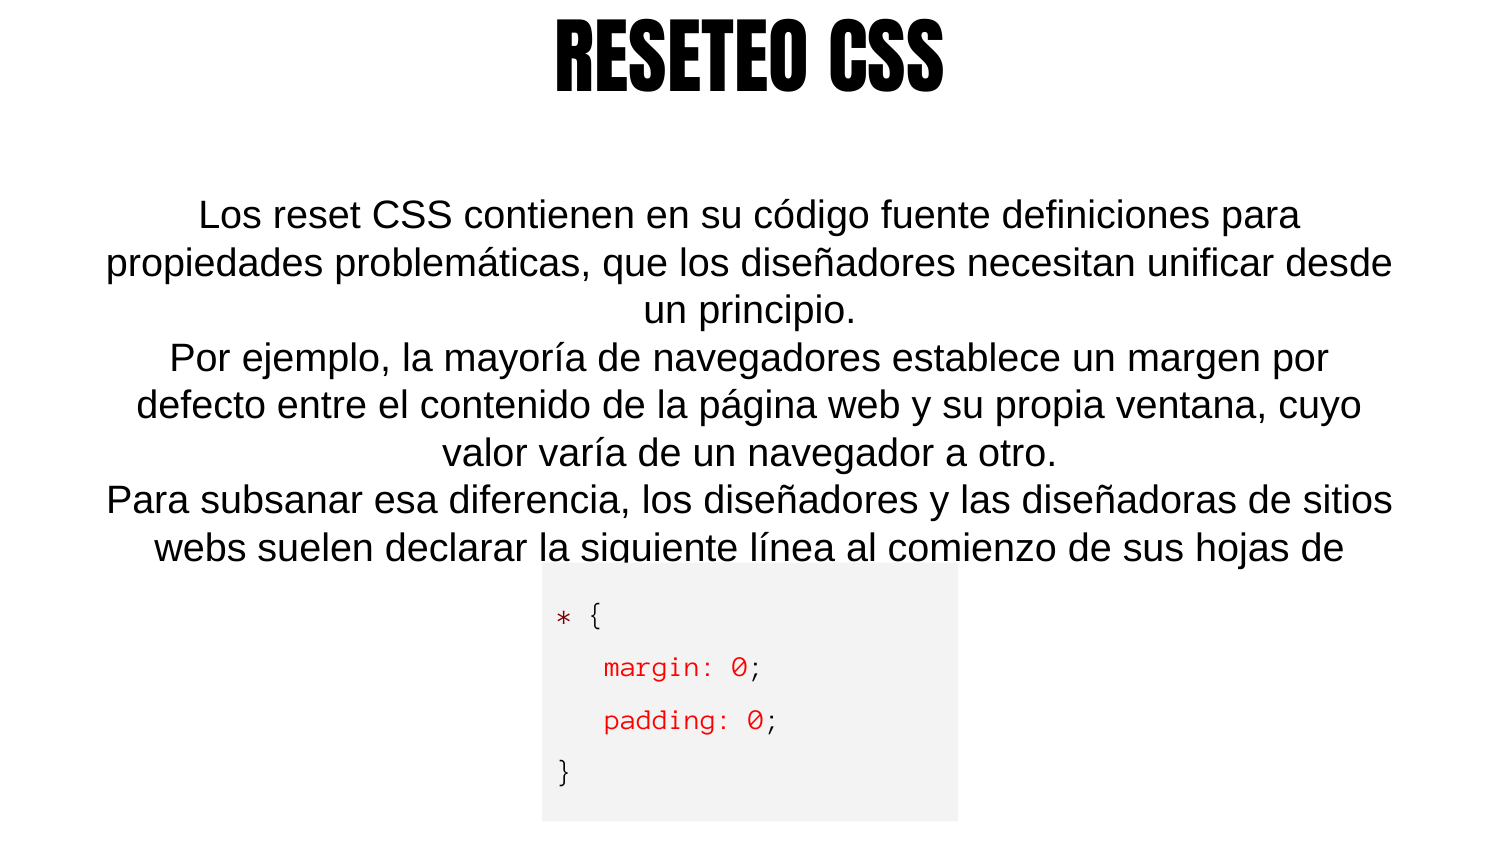

RESETEO CSS
Los reset CSS contienen en su código fuente definiciones para propiedades problemáticas, que los diseñadores necesitan unificar desde un principio.
Por ejemplo, la mayoría de navegadores establece un margen por defecto entre el contenido de la página web y su propia ventana, cuyo valor varía de un navegador a otro.
Para subsanar esa diferencia, los diseñadores y las diseñadoras de sitios webs suelen declarar la siguiente línea al comienzo de sus hojas de estilo:
* {
   margin: 0;
   padding: 0;
}